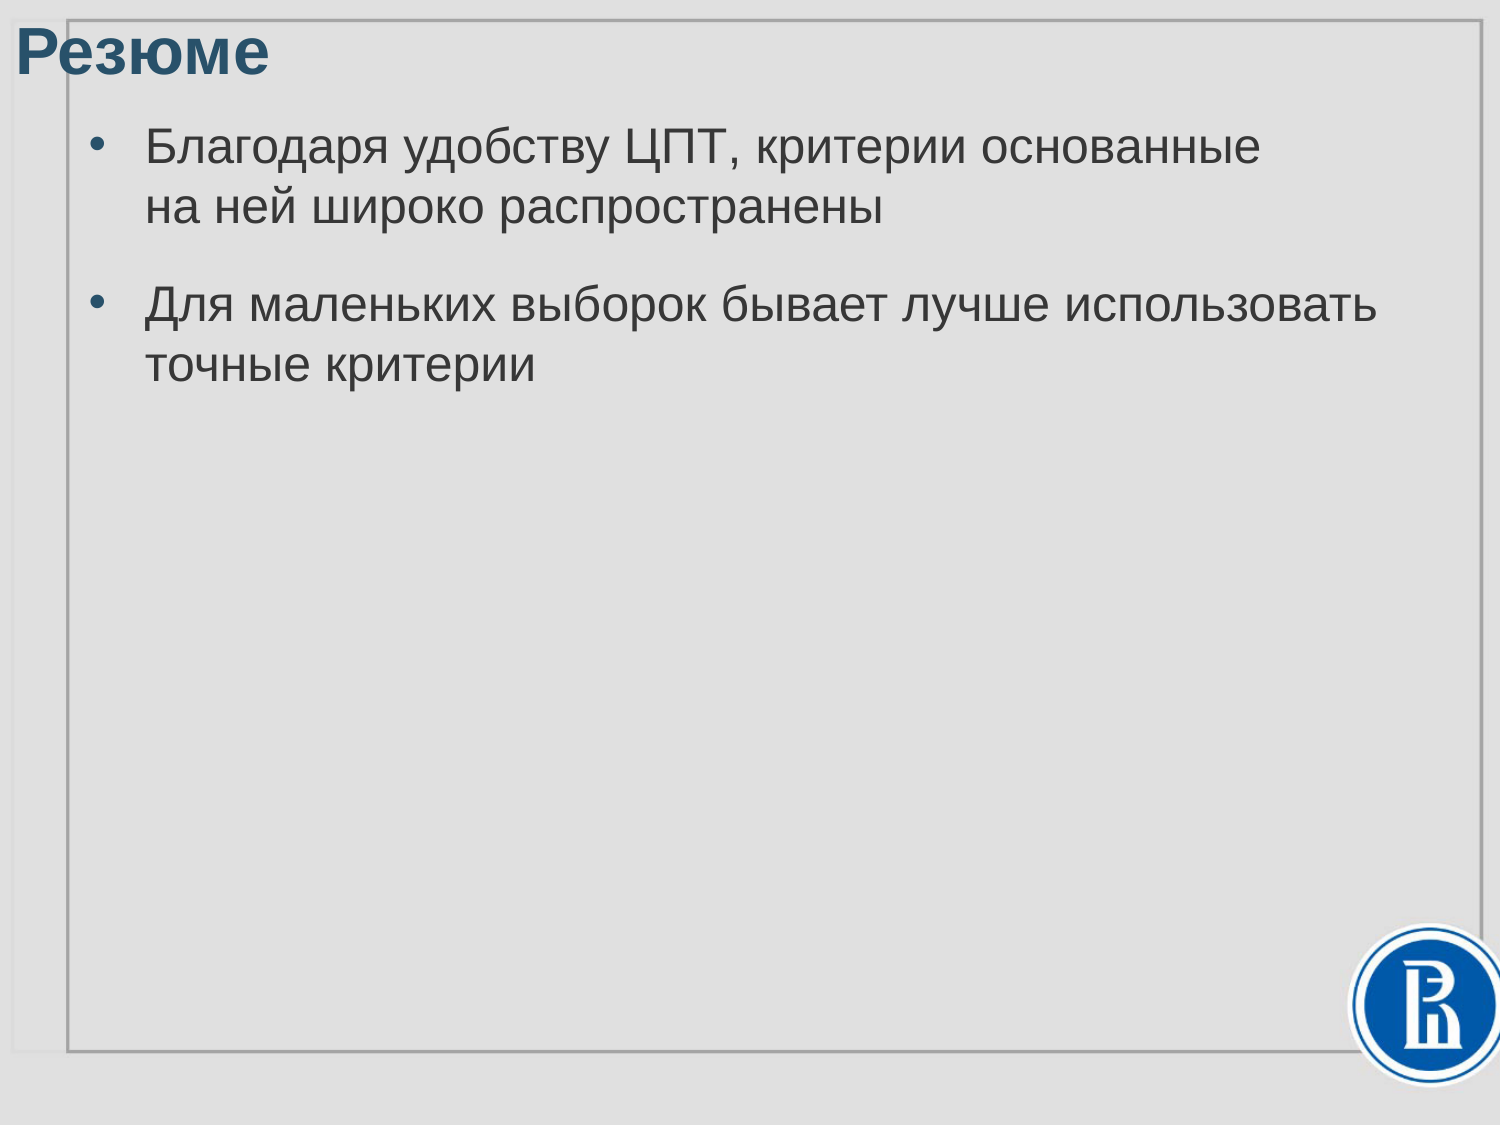

# Резюме
Благодаря удобству ЦПТ, критерии основанные
на ней широко распространены
Для маленьких выборок бывает лучше использовать точные критерии